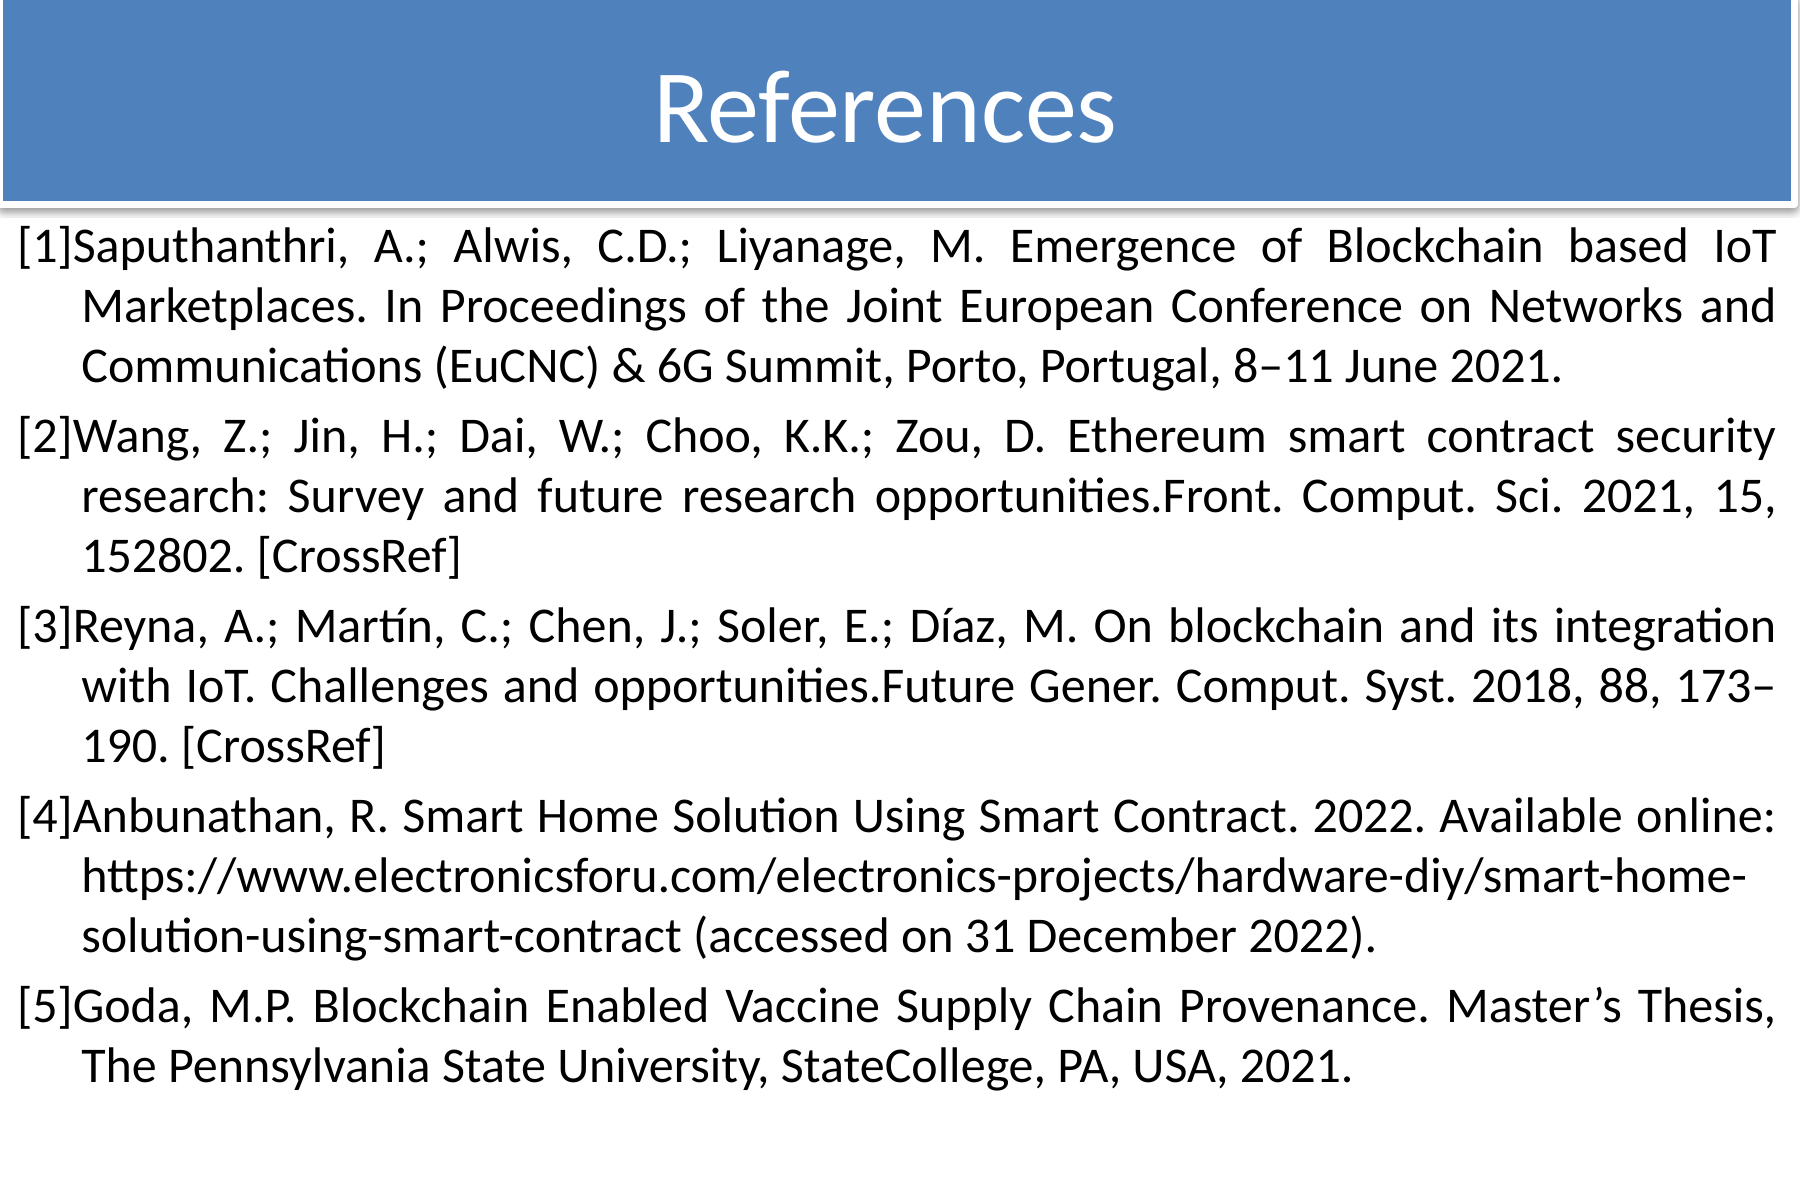

# References
[1]Saputhanthri, A.; Alwis, C.D.; Liyanage, M. Emergence of Blockchain based IoT Marketplaces. In Proceedings of the Joint European Conference on Networks and Communications (EuCNC) & 6G Summit, Porto, Portugal, 8–11 June 2021.
[2]Wang, Z.; Jin, H.; Dai, W.; Choo, K.K.; Zou, D. Ethereum smart contract security research: Survey and future research opportunities.Front. Comput. Sci. 2021, 15, 152802. [CrossRef]
[3]Reyna, A.; Martín, C.; Chen, J.; Soler, E.; Díaz, M. On blockchain and its integration with IoT. Challenges and opportunities.Future Gener. Comput. Syst. 2018, 88, 173–190. [CrossRef]
[4]Anbunathan, R. Smart Home Solution Using Smart Contract. 2022. Available online: https://www.electronicsforu.com/electronics-projects/hardware-diy/smart-home-solution-using-smart-contract (accessed on 31 December 2022).
[5]Goda, M.P. Blockchain Enabled Vaccine Supply Chain Provenance. Master’s Thesis, The Pennsylvania State University, StateCollege, PA, USA, 2021.